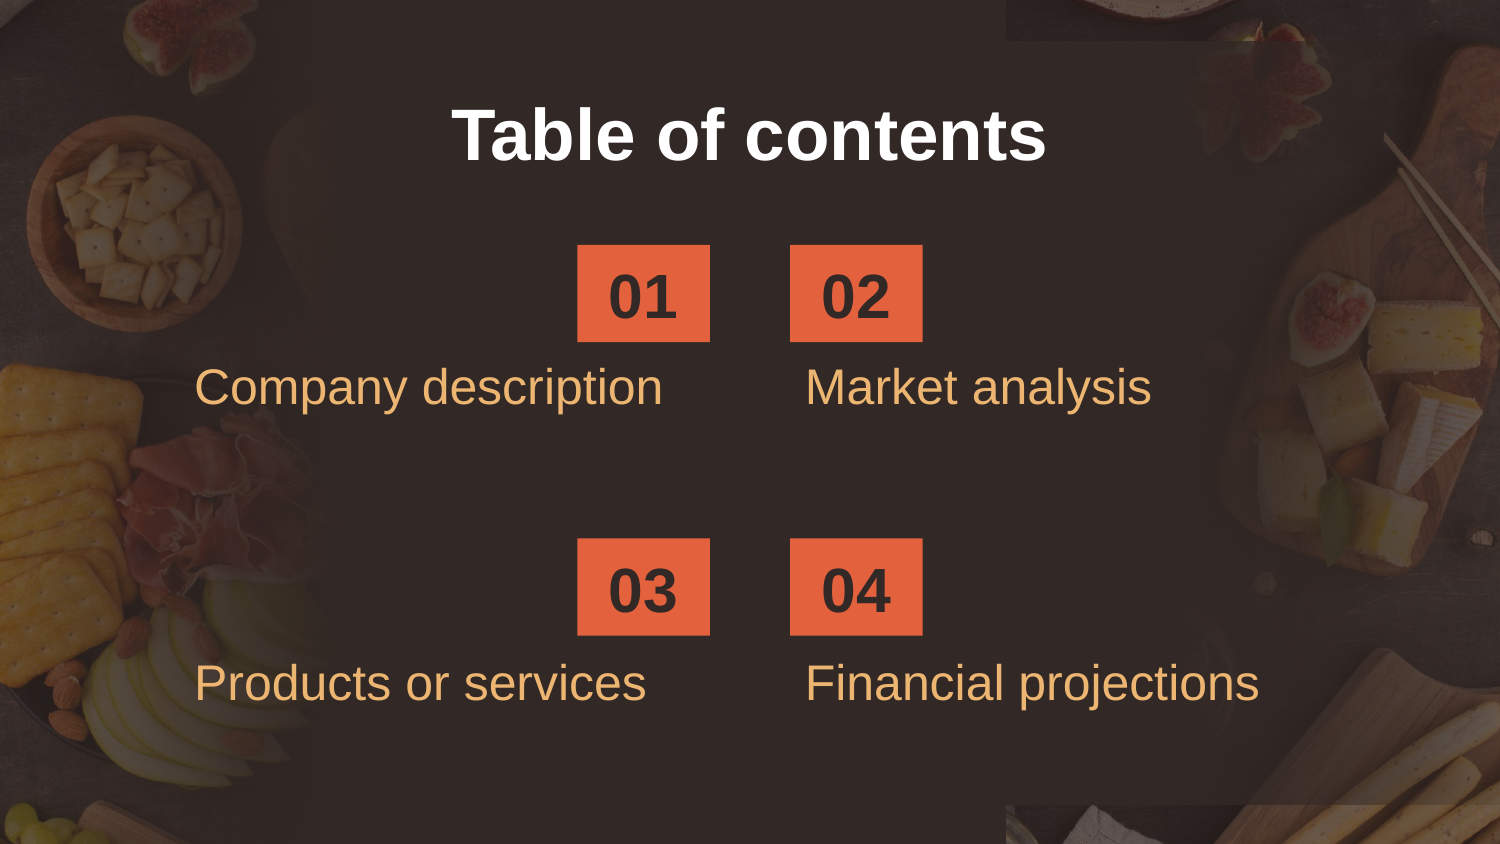

Table of contents
# 01
02
Company description
Market analysis
03
04
Products or services
Financial projections